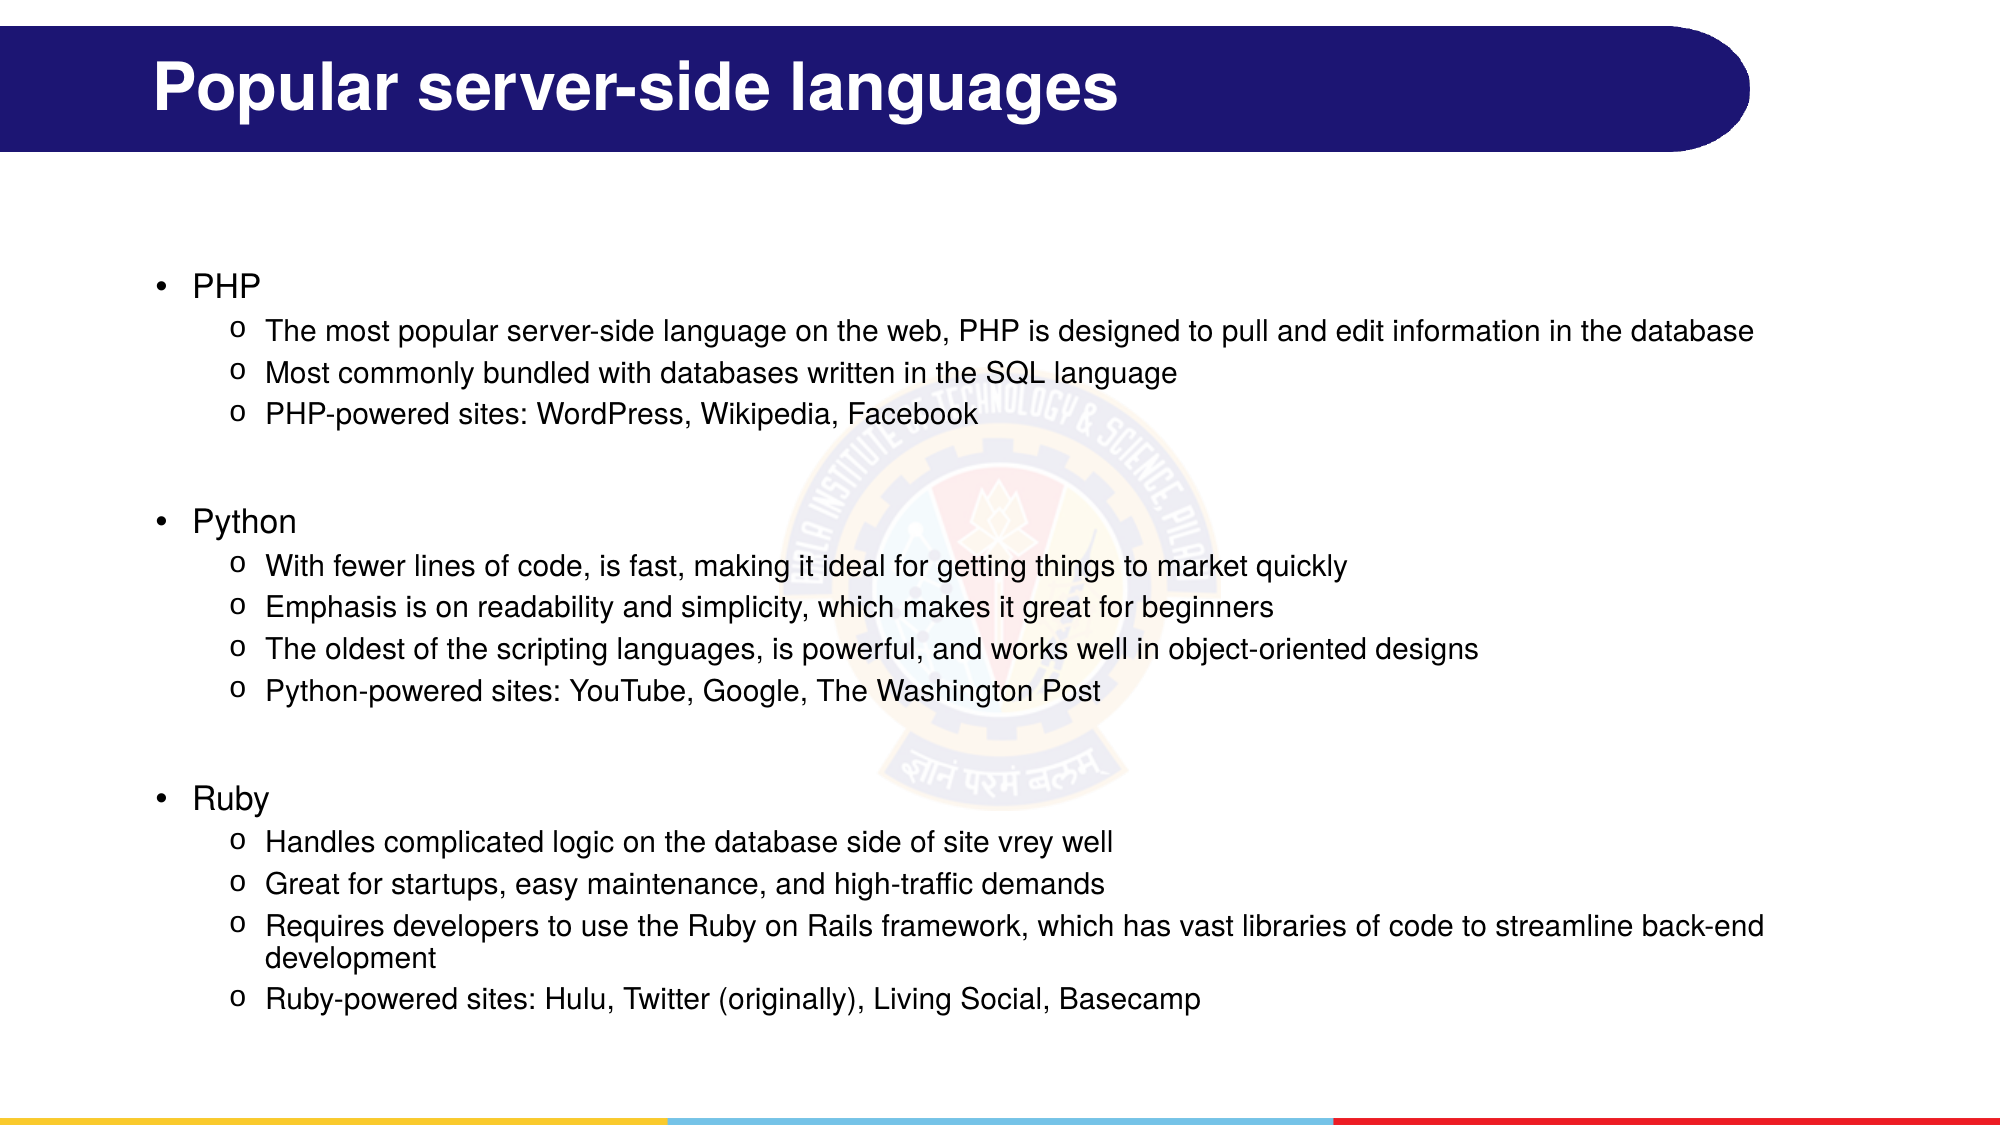

# Popular server-side languages

PHP
The most popular server-side language on the web, PHP is designed to pull and edit information in the database
Most commonly bundled with databases written in the SQL language
PHP-powered sites: WordPress, Wikipedia, Facebook

Python
With fewer lines of code, is fast, making it ideal for getting things to market quickly
Emphasis is on readability and simplicity, which makes it great for beginners
The oldest of the scripting languages, is powerful, and works well in object-oriented designs
Python-powered sites: YouTube, Google, The Washington Post

Ruby
Handles complicated logic on the database side of site vrey well
Great for startups, easy maintenance, and high-traffic demands
Requires developers to use the Ruby on Rails framework, which has vast libraries of code to streamline back-end development
Ruby-powered sites: Hulu, Twitter (originally), Living Social, Basecamp